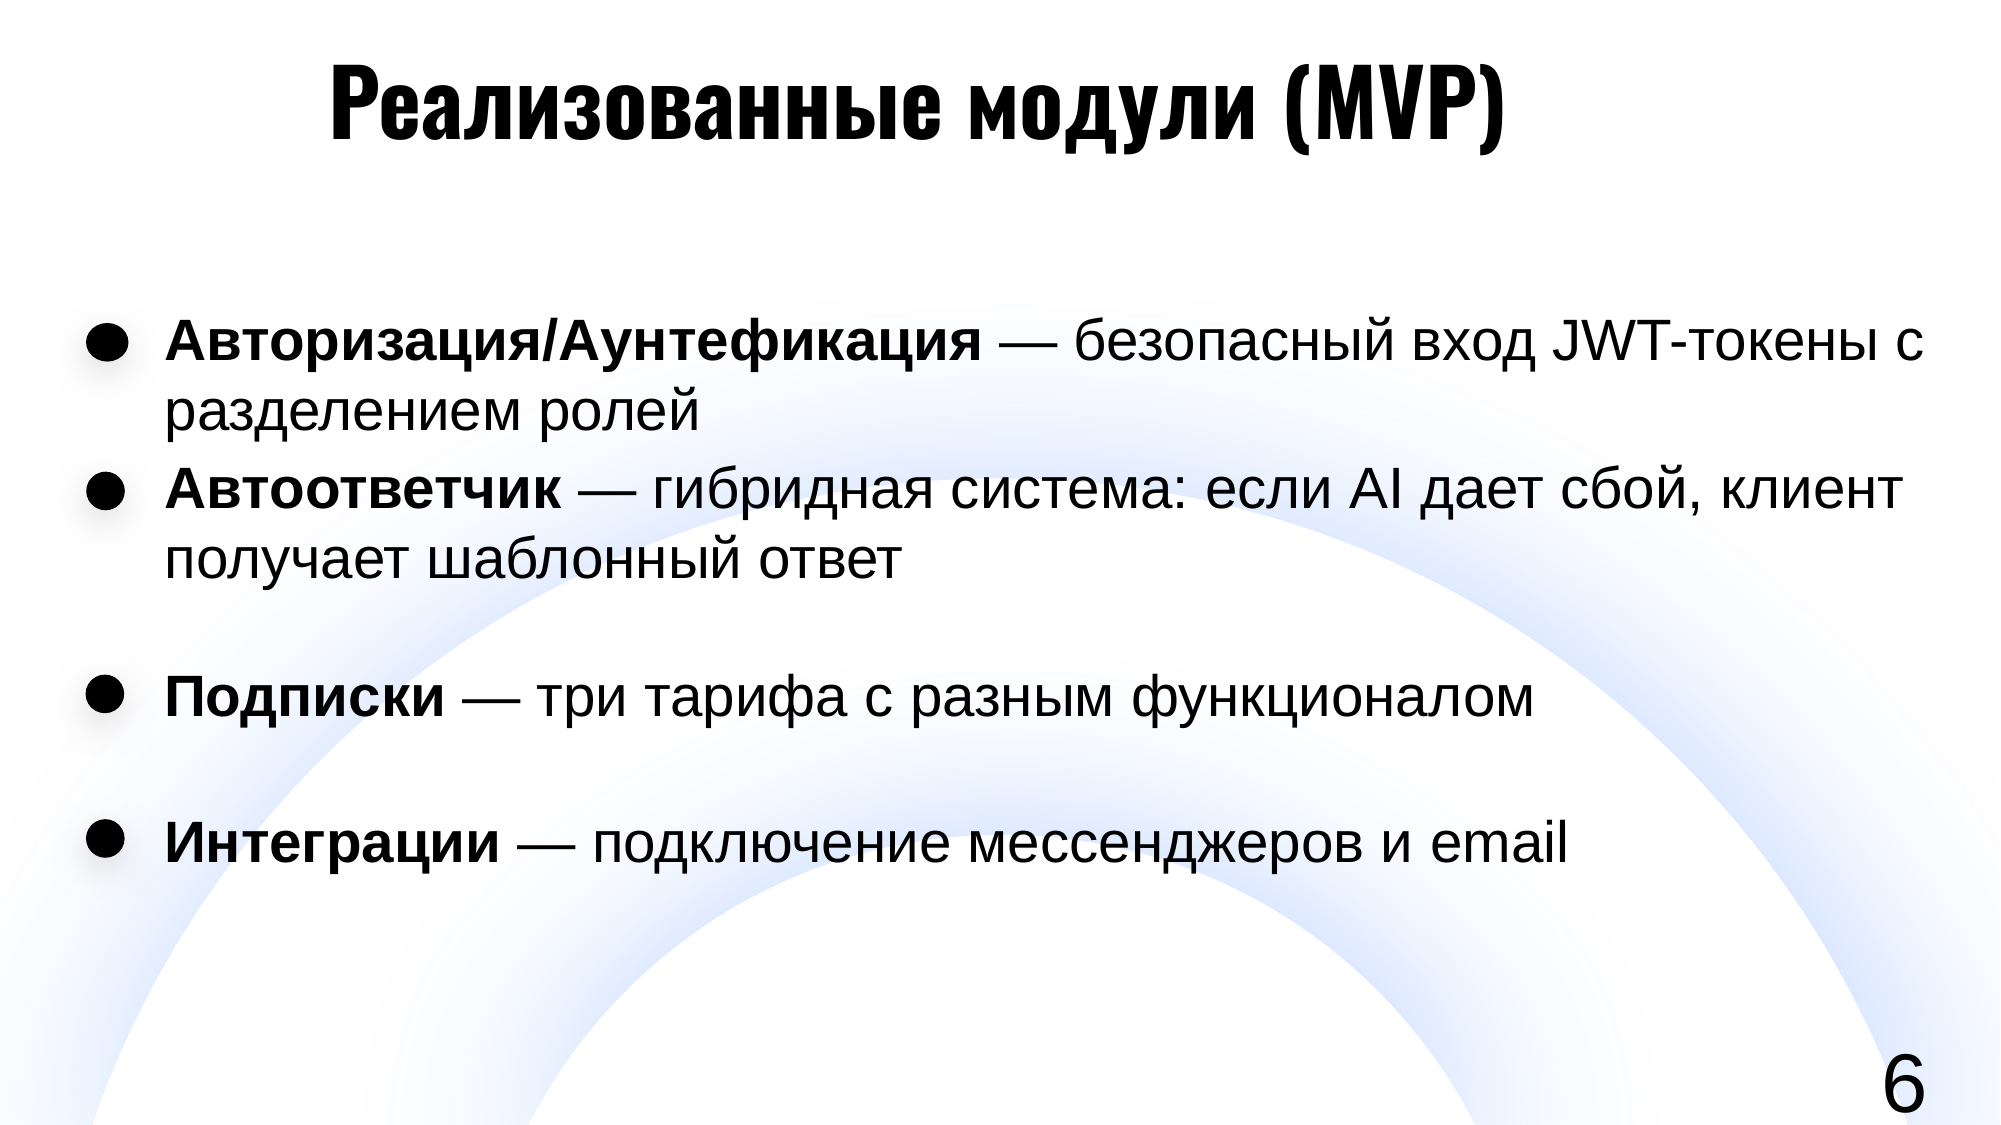

# Реализованные модули (MVP)
Авторизация/Aунтефикация — безопасный вход JWT-токены с разделением ролей

Автоответчик — гибридная система: если AI дает сбой, клиент получает шаблонный ответ

И

Подписки — три тарифа с разным функционалом

Интеграции — подключение мессенджеров и email

6